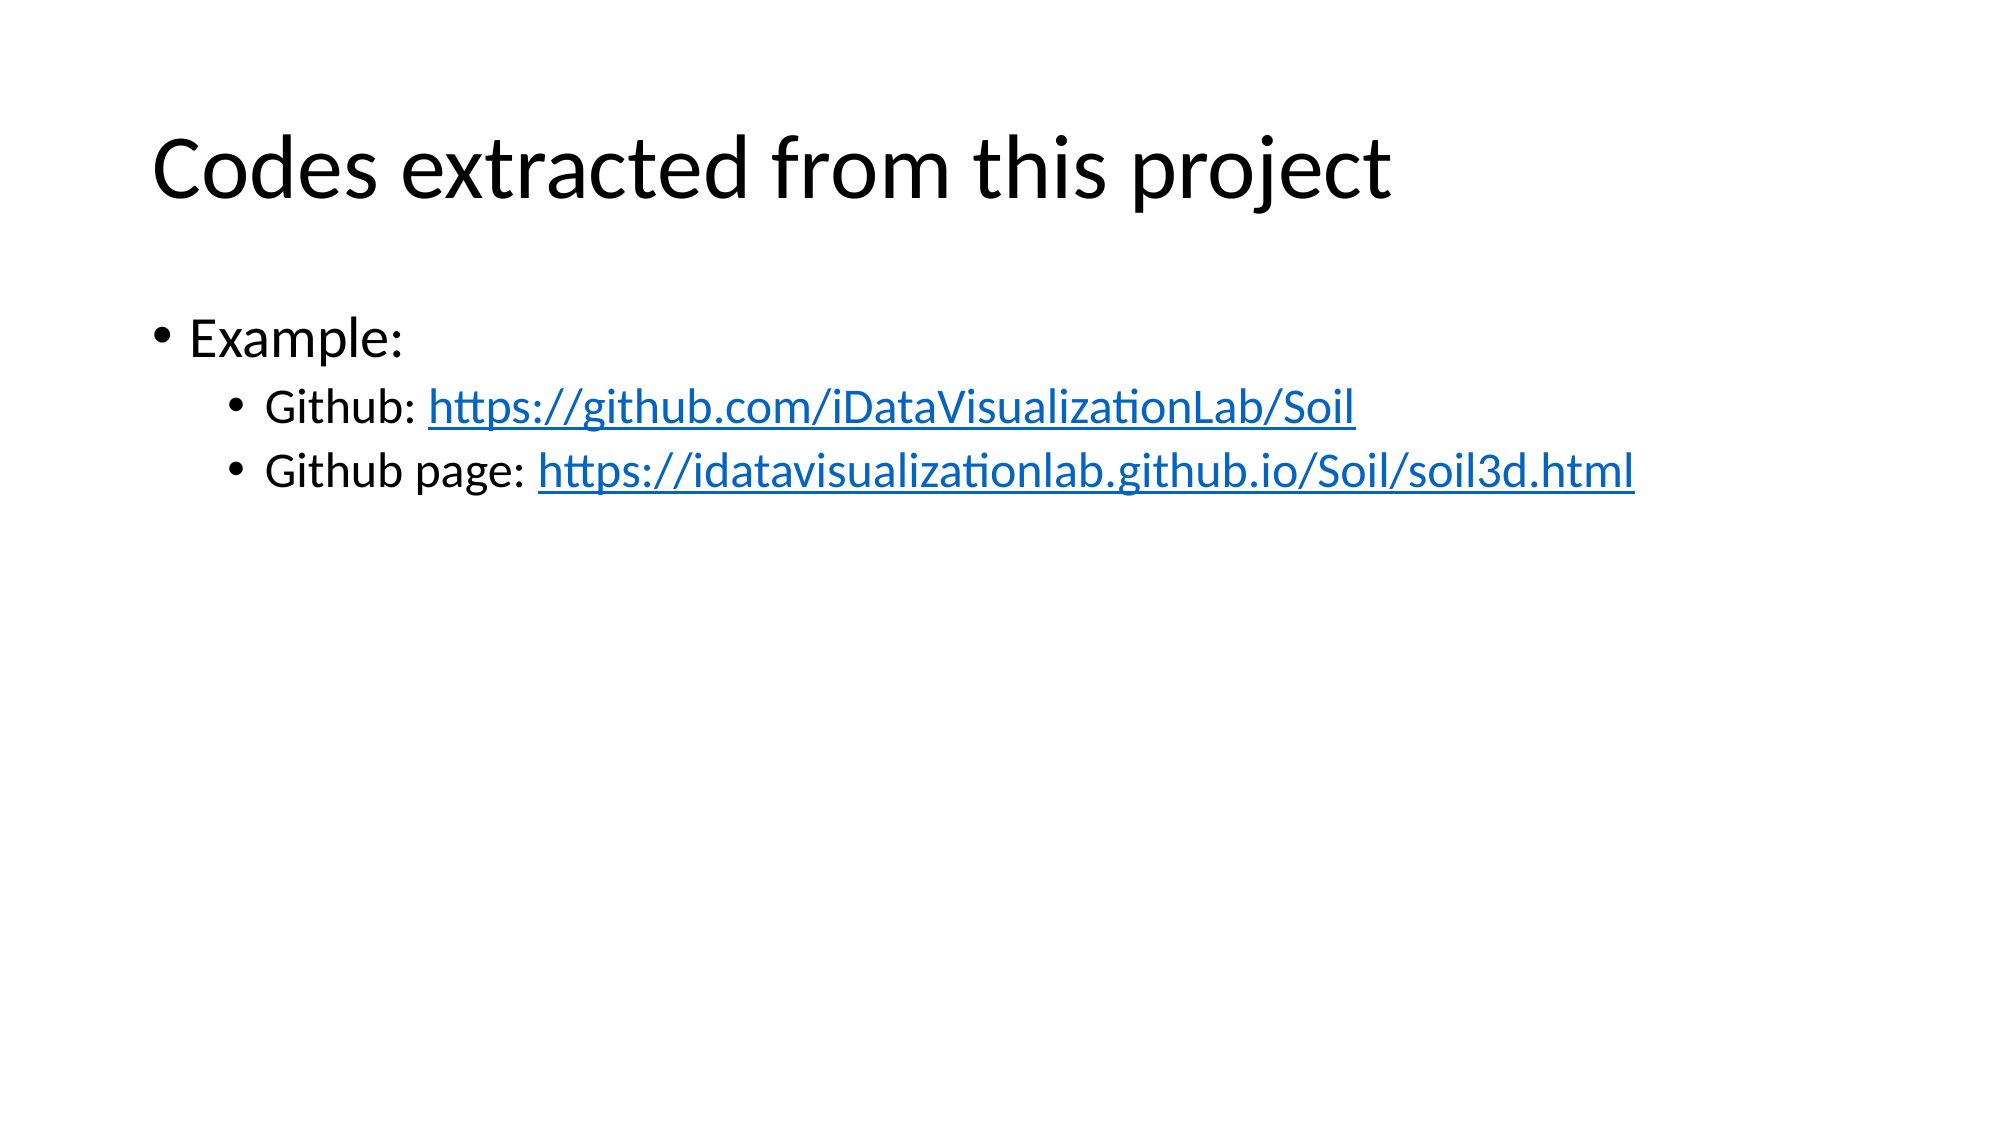

# Codes extracted from this project
Example:
Github: https://github.com/iDataVisualizationLab/Soil
Github page: https://idatavisualizationlab.github.io/Soil/soil3d.html